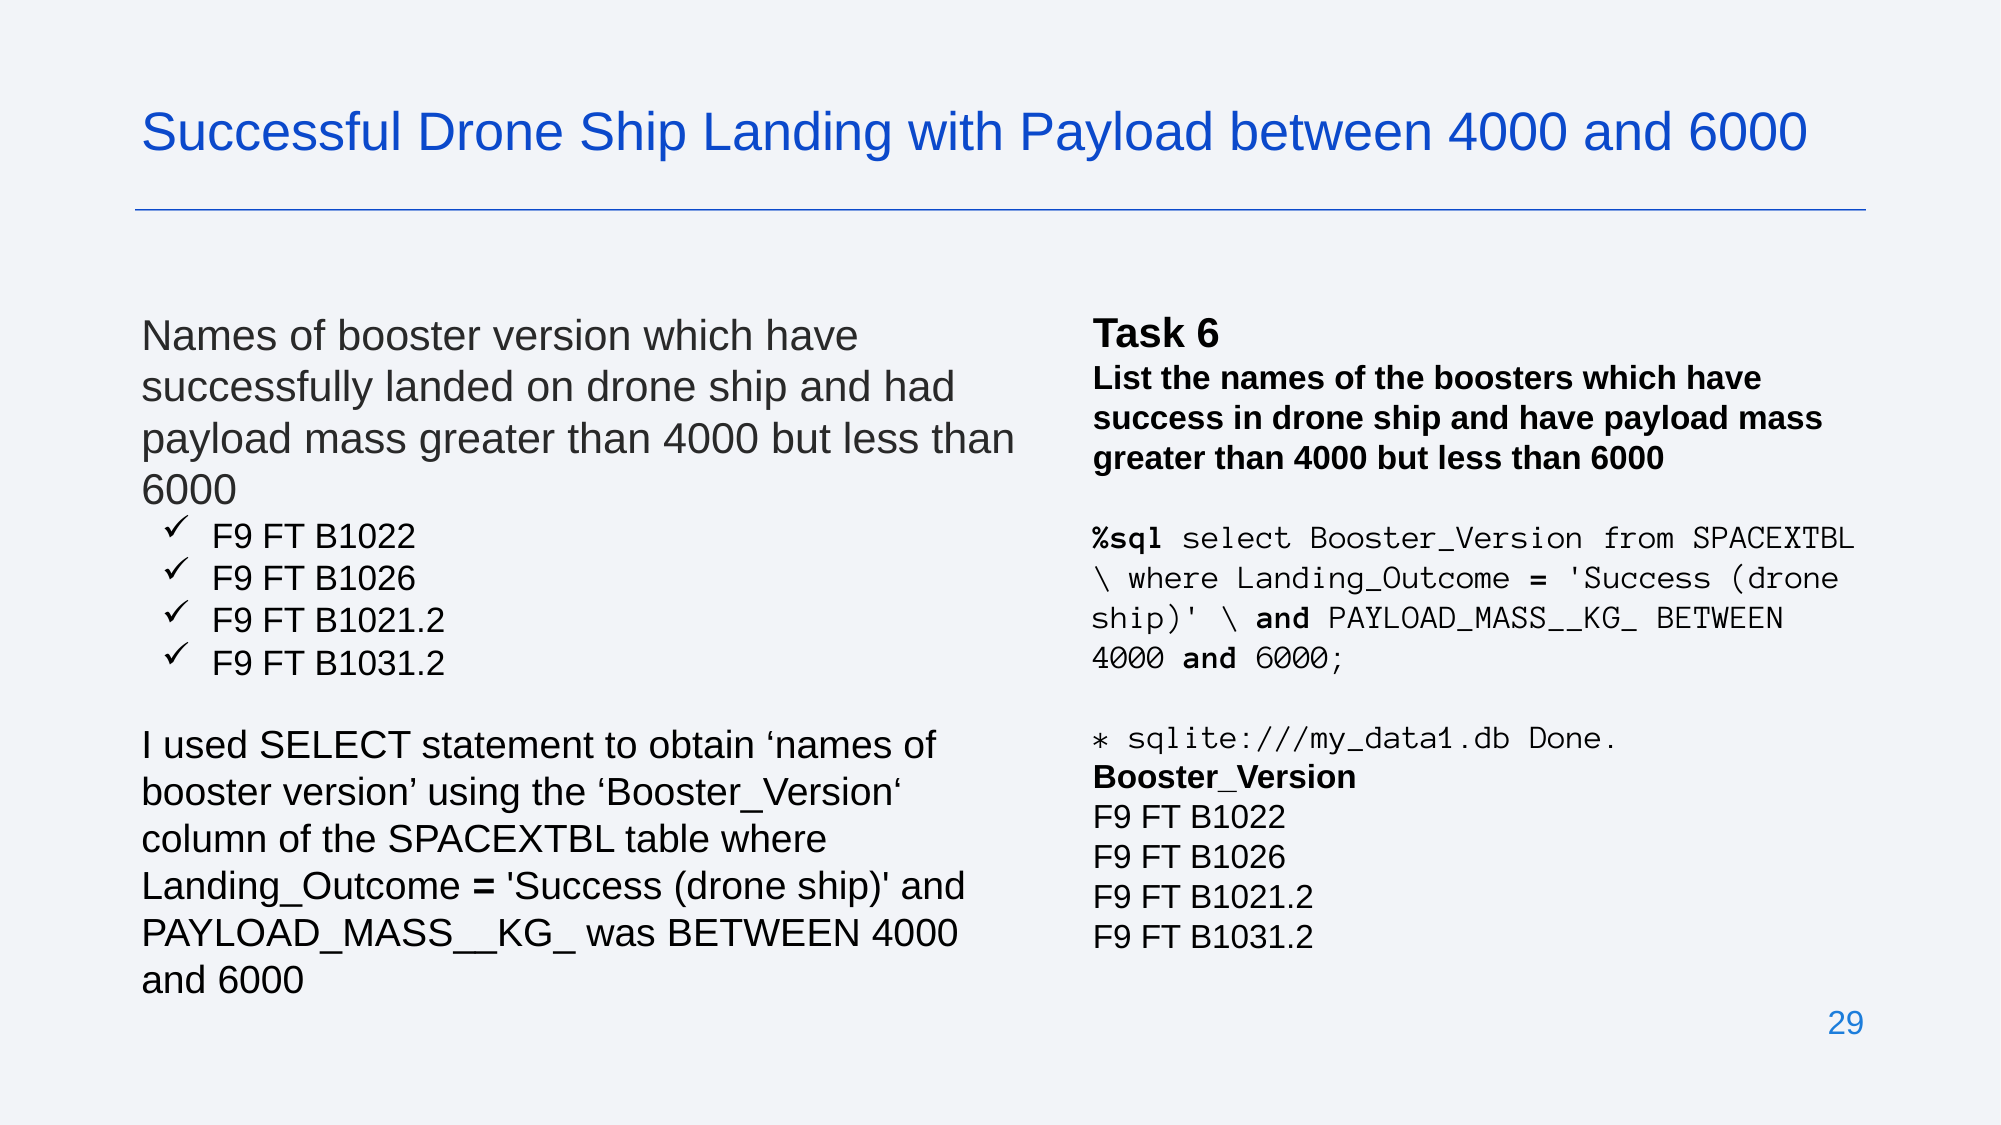

Successful Drone Ship Landing with Payload between 4000 and 6000
Task 6
List the names of the boosters which have success in drone ship and have payload mass greater than 4000 but less than 6000

%sql select Booster_Version from SPACEXTBL \ where Landing_Outcome = 'Success (drone ship)' \ and PAYLOAD_MASS__KG_ BETWEEN 4000 and 6000;

* sqlite:///my_data1.db Done.
Booster_Version
F9 FT B1022
F9 FT B1026
F9 FT B1021.2
F9 FT B1031.2
Names of booster version which have successfully landed on drone ship and had payload mass greater than 4000 but less than 6000
F9 FT B1022
F9 FT B1026
F9 FT B1021.2
F9 FT B1031.2

I used SELECT statement to obtain ‘names of booster version’ using the ‘Booster_Version‘ column of the SPACEXTBL table where Landing_Outcome = 'Success (drone ship)' and PAYLOAD_MASS__KG_ was BETWEEN 4000 and 6000

29